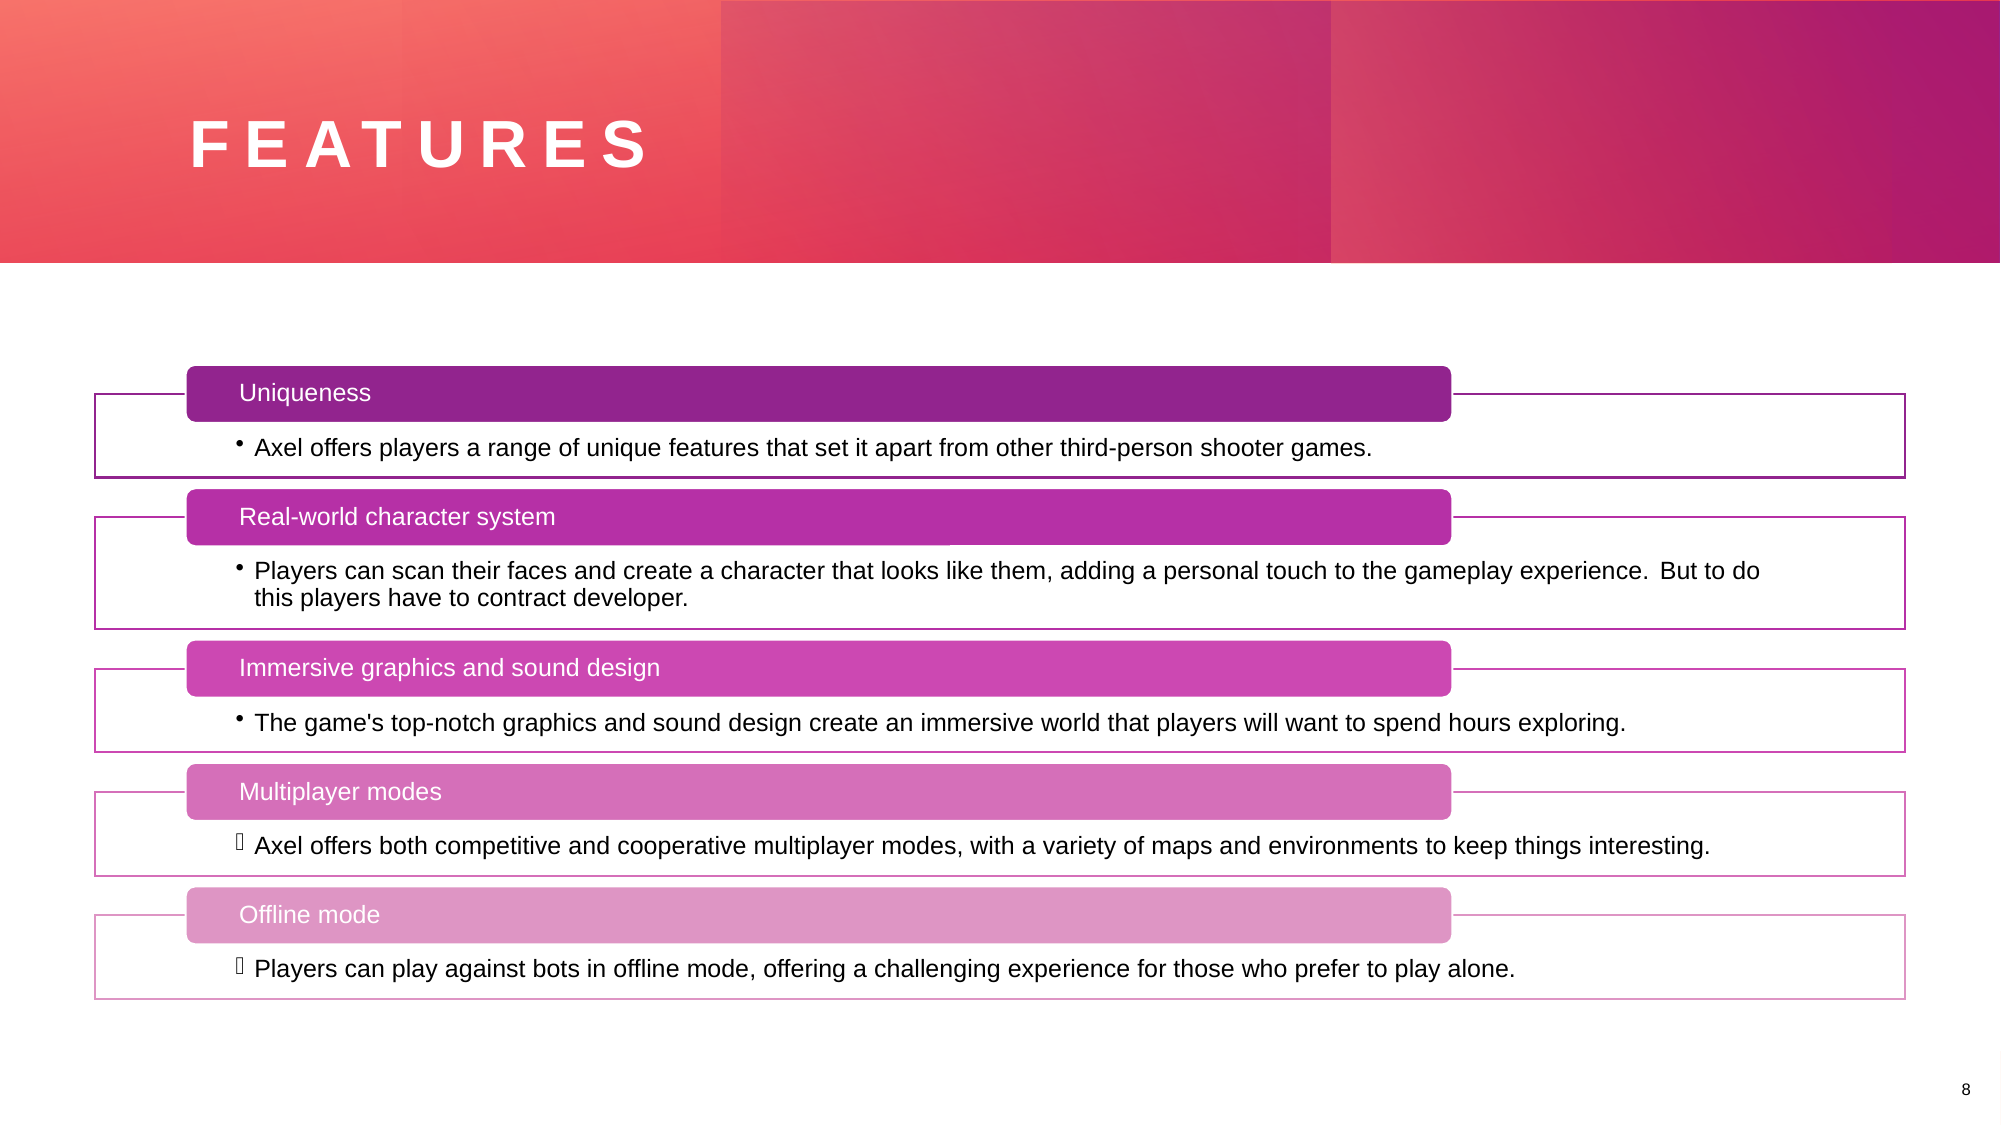

# Features
Axel offers players a range of unique features that set it apart from other third-person shooter games.
Uniqueness
Players can scan their faces and create a character that looks like them, adding a personal touch to the gameplay experience. But to do this players have to contract developer.
Real-world character system
The game's top-notch graphics and sound design create an immersive world that players will want to spend hours exploring.
Immersive graphics and sound design
Axel offers both competitive and cooperative multiplayer modes, with a variety of maps and environments to keep things interesting.
Multiplayer modes
Players can play against bots in offline mode, offering a challenging experience for those who prefer to play alone.
Offline mode
8